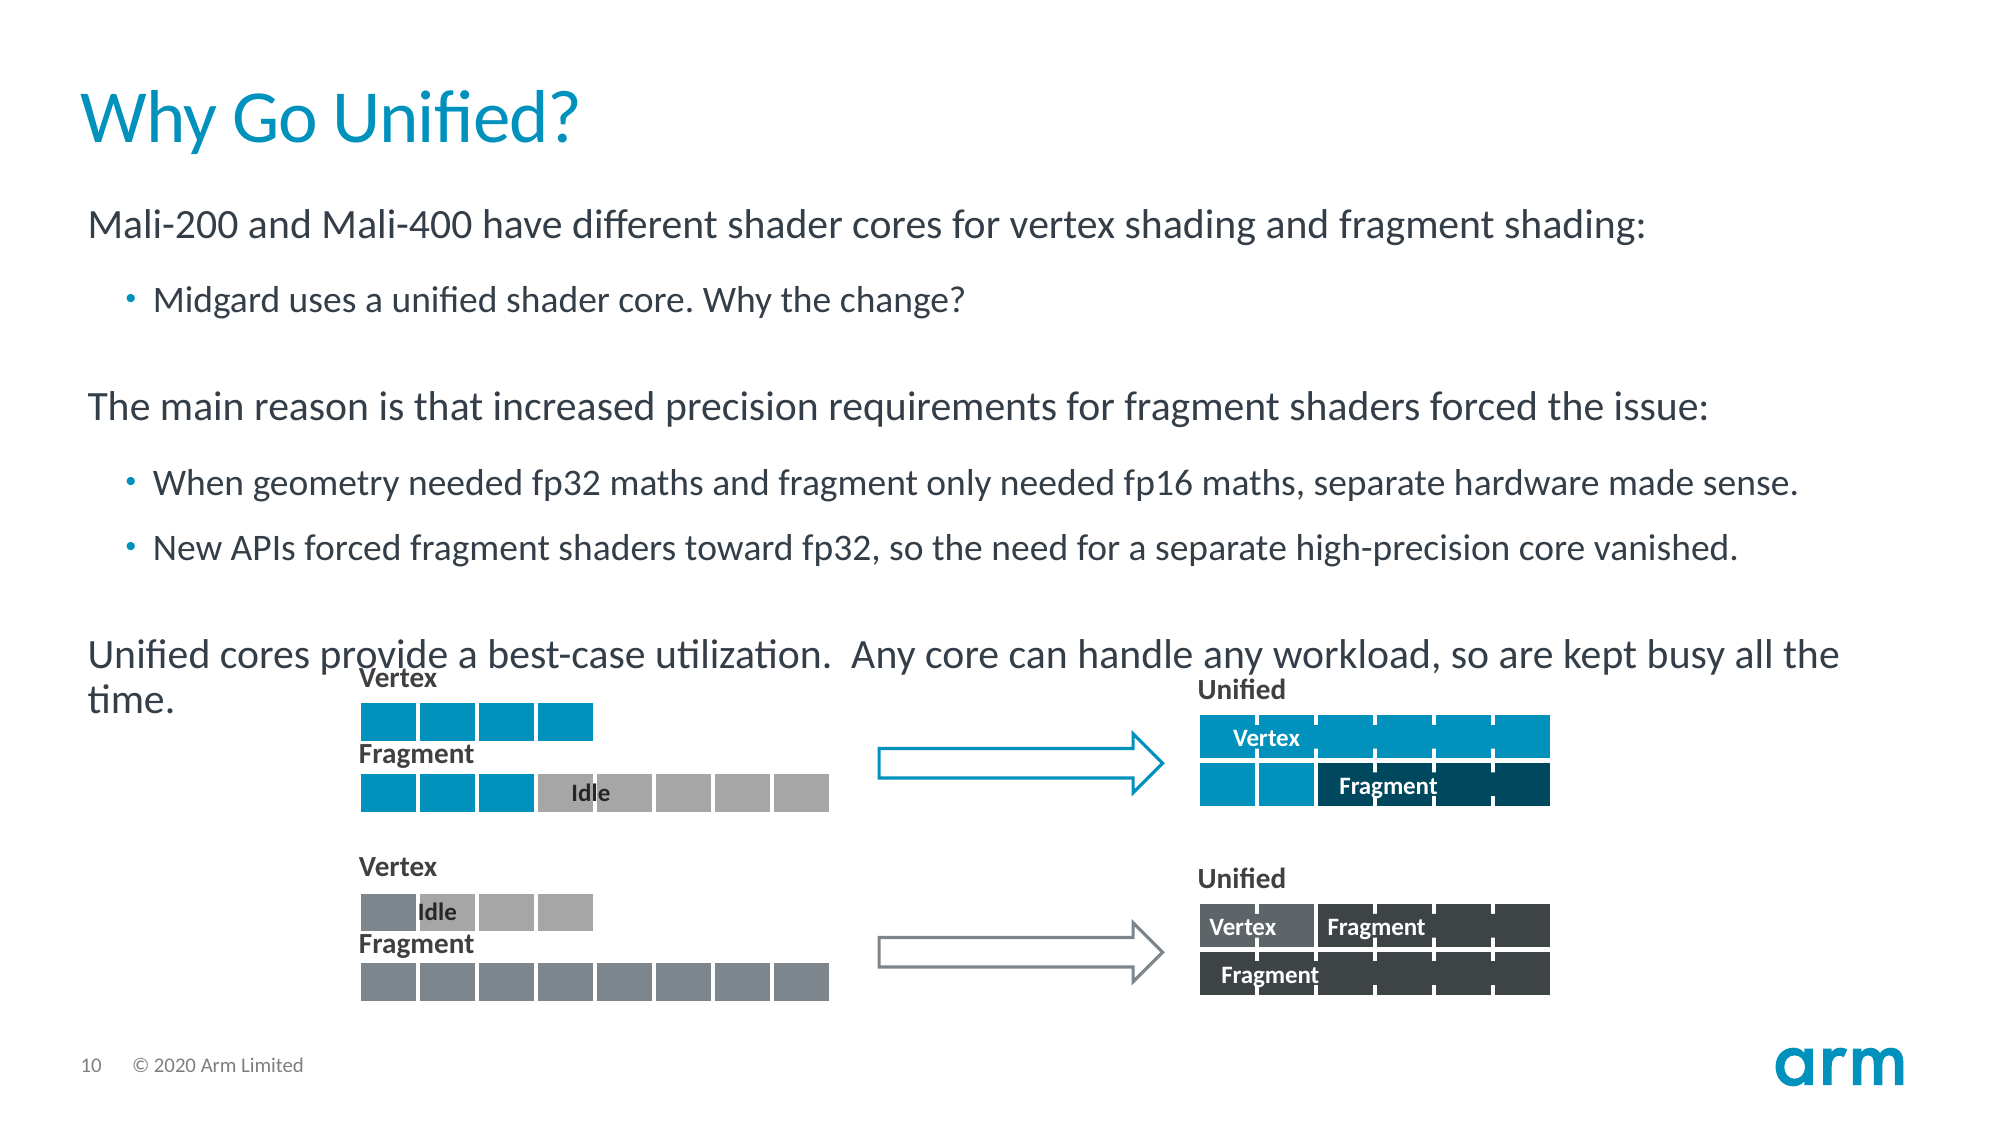

# Why Go Unified?
Mali-200 and Mali-400 have different shader cores for vertex shading and fragment shading:
Midgard uses a unified shader core. Why the change?

The main reason is that increased precision requirements for fragment shaders forced the issue:
When geometry needed fp32 maths and fragment only needed fp16 maths, separate hardware made sense.
New APIs forced fragment shaders toward fp32, so the need for a separate high-precision core vanished.

Unified cores provide a best-case utilization.  Any core can handle any workload, so are kept busy all the time.
Vertex
Unified
|  |  |  |  |
| --- | --- | --- | --- |
|  |  |  |  |  |  |
| --- | --- | --- | --- | --- | --- |
|  |  |  |  |  |  |
Vertex

Fragment
|  |  |  |  |  |  |  |  |
| --- | --- | --- | --- | --- | --- | --- | --- |
Fragment
Idle
Vertex
Unified
|  |  |  |  |
| --- | --- | --- | --- |
Idle
|  |  |  |  |  |  |
| --- | --- | --- | --- | --- | --- |
|  |  |  |  |  |  |
Vertex
Fragment

Fragment
|  |  |  |  |  |  |  |  |
| --- | --- | --- | --- | --- | --- | --- | --- |
Fragment